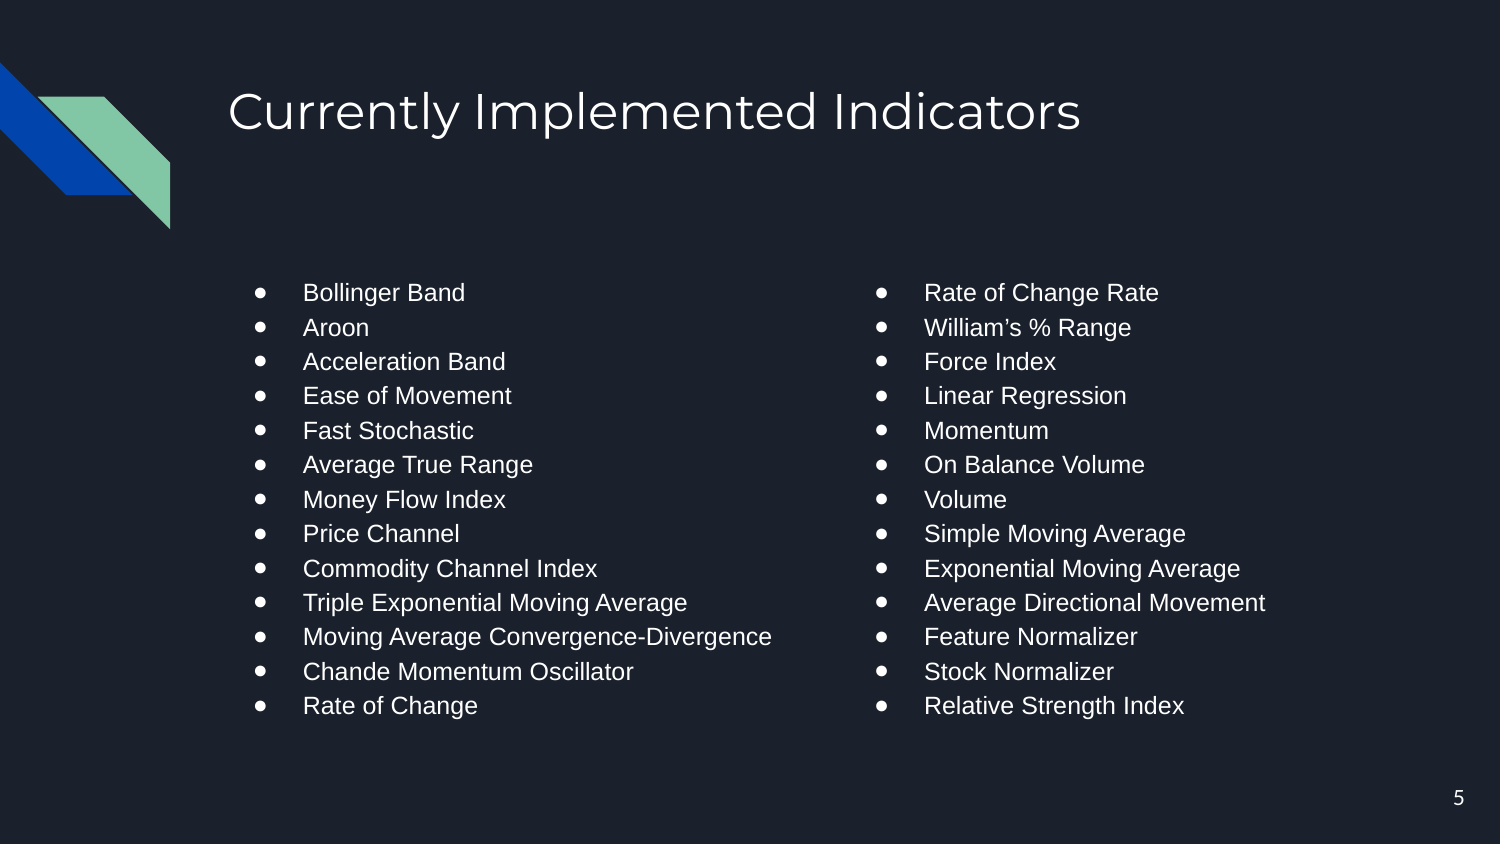

# Currently Implemented Indicators
Bollinger Band
Aroon
Acceleration Band
Ease of Movement
Fast Stochastic
Average True Range
Money Flow Index
Price Channel
Commodity Channel Index
Triple Exponential Moving Average
Moving Average Convergence-Divergence
Chande Momentum Oscillator
Rate of Change

Rate of Change Rate
William’s % Range
Force Index
Linear Regression
Momentum
On Balance Volume
Volume
Simple Moving Average
Exponential Moving Average
Average Directional Movement
Feature Normalizer
Stock Normalizer
Relative Strength Index

5